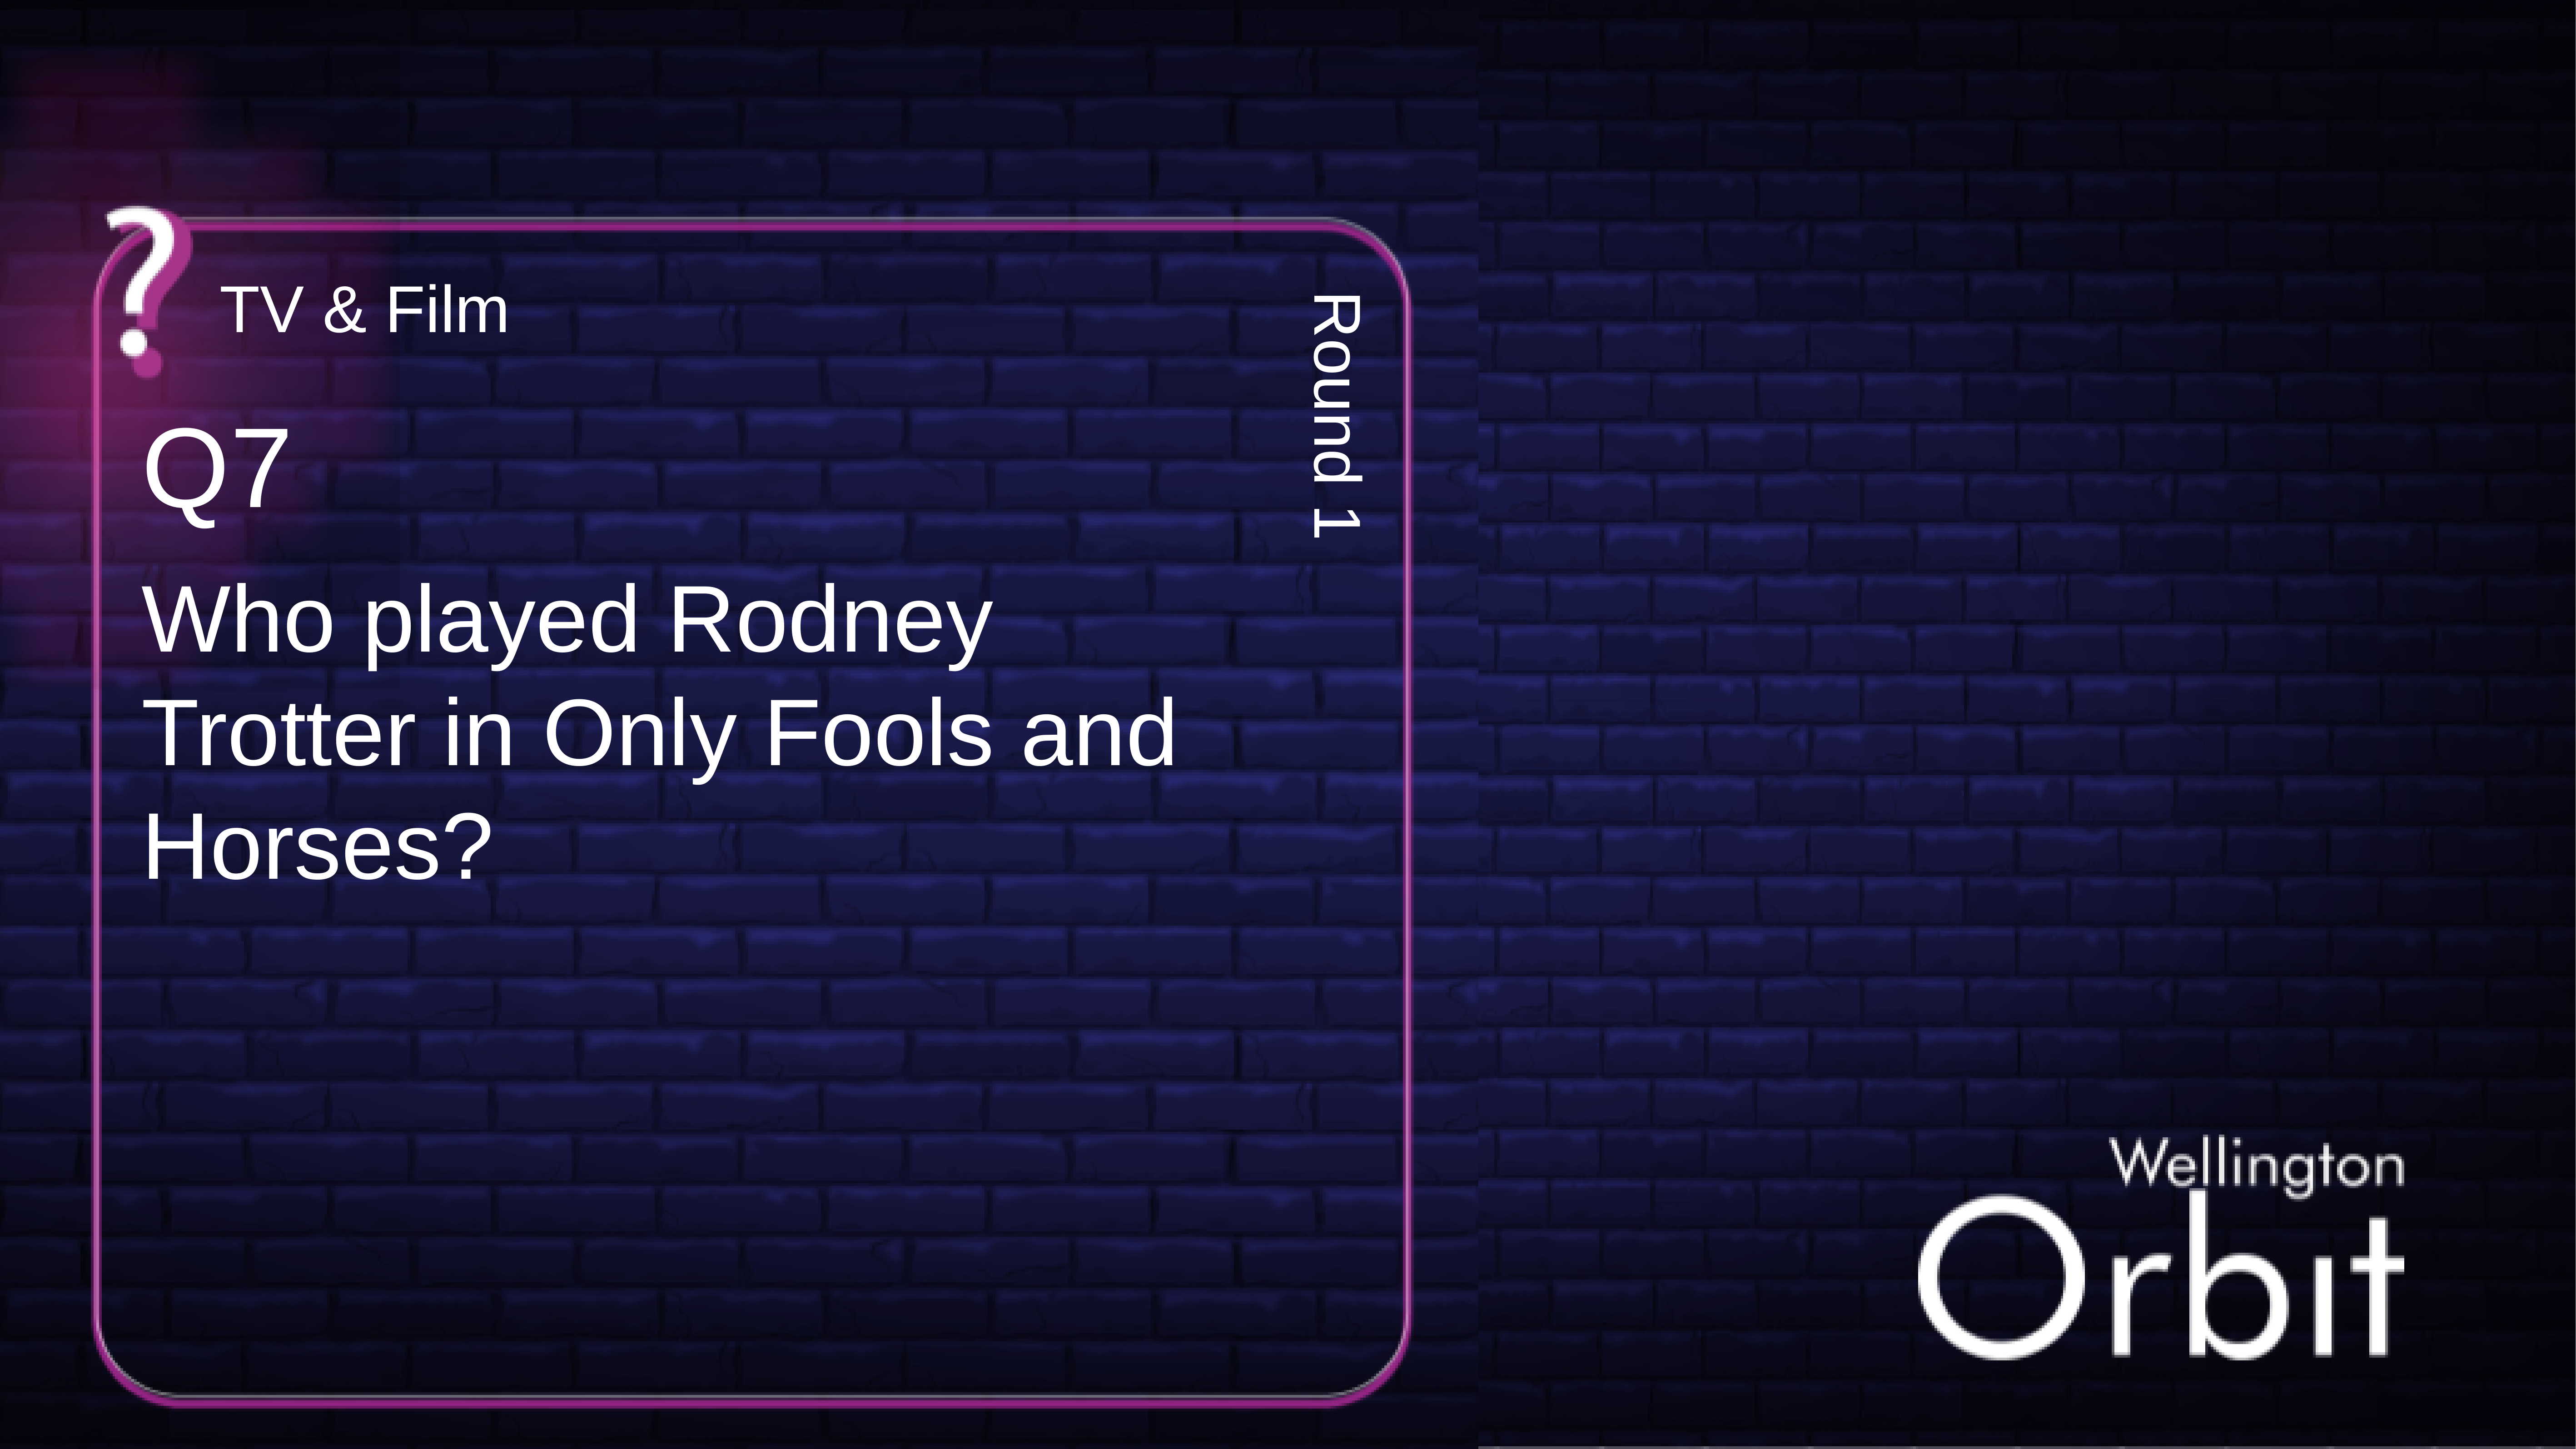

TV & Film
Q7
Round 1
Who played Rodney Trotter in Only Fools and Horses?